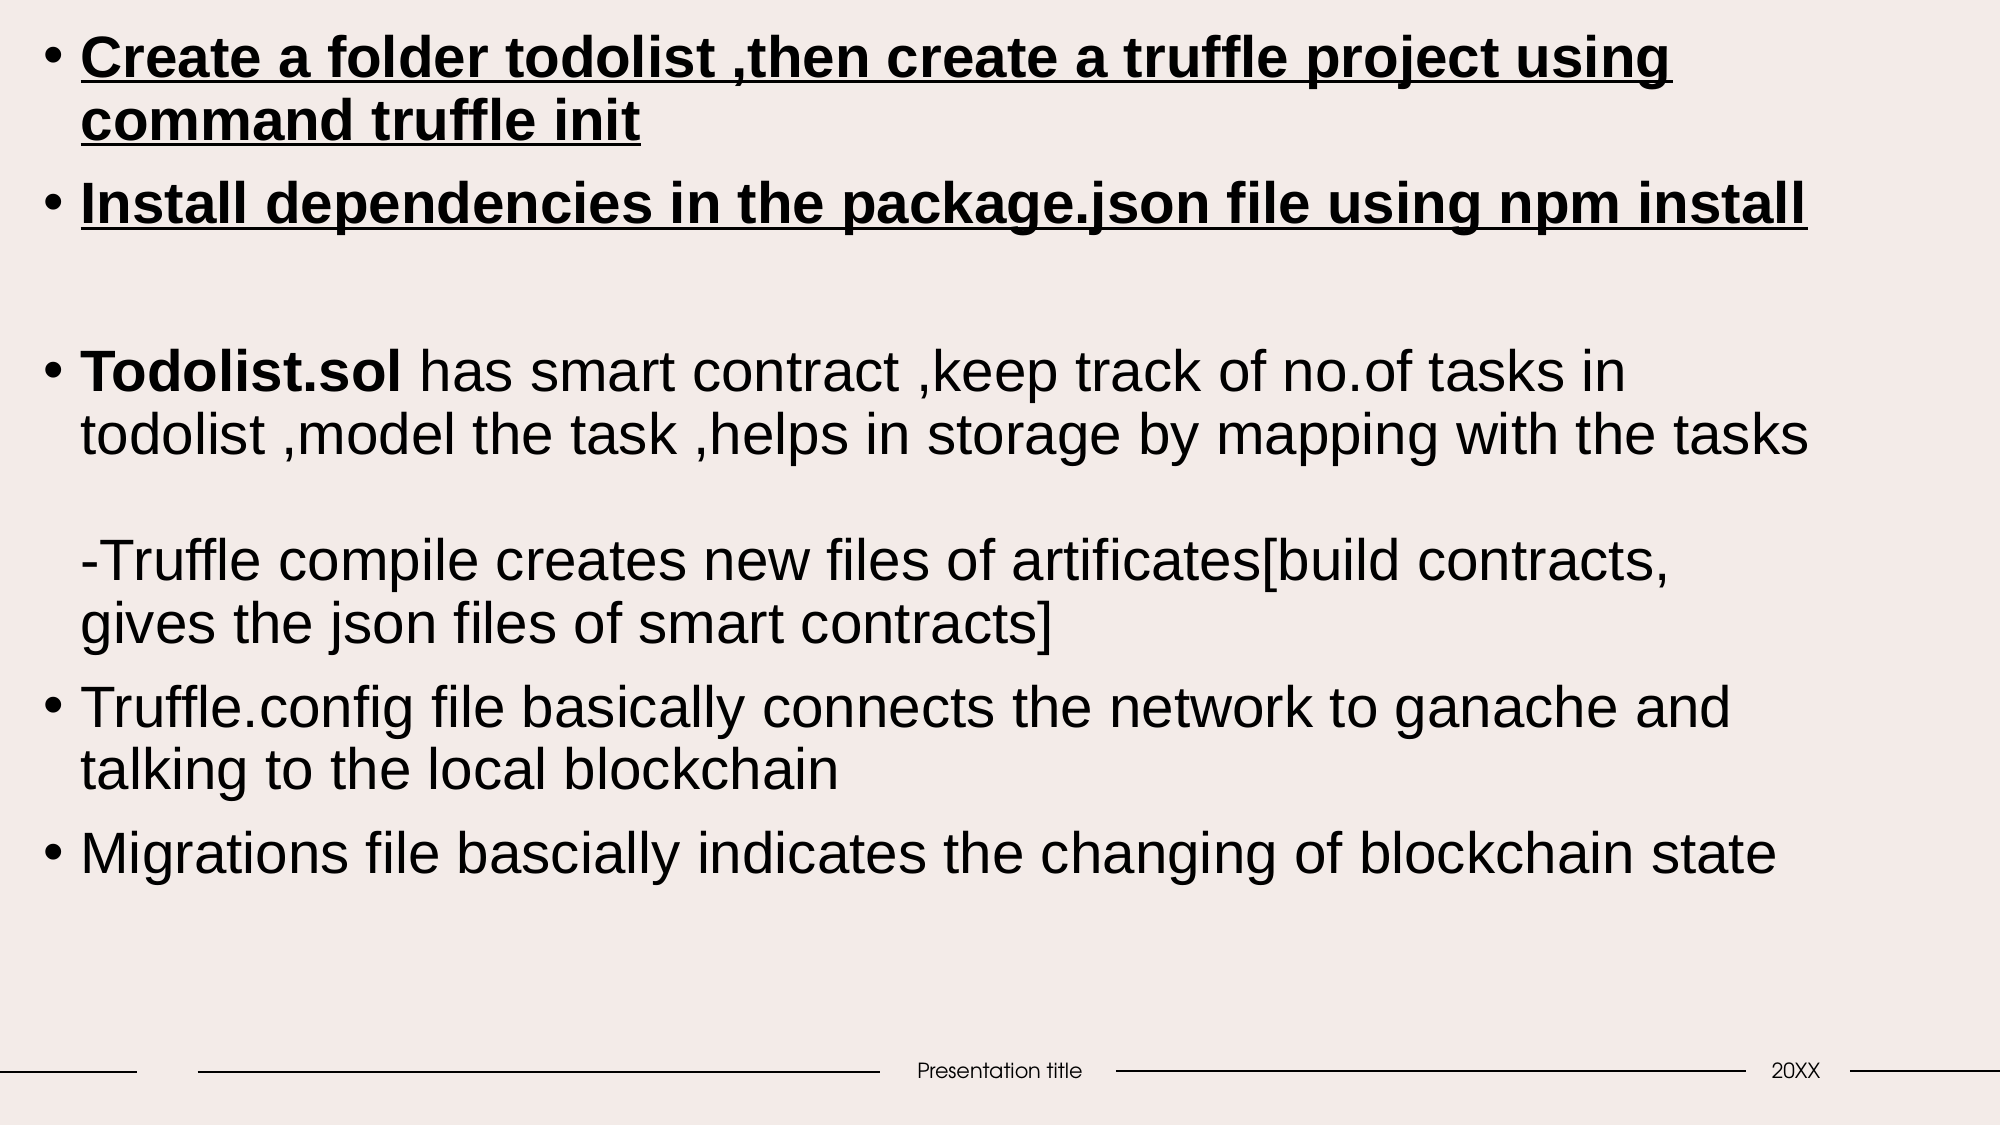

Create a folder todolist ,then create a truffle project using command truffle init
Install dependencies in the package.json file using npm install

Todolist.sol has smart contract ,keep track of no.of tasks in todolist ,model the task ,helps in storage by mapping with the tasks
-Truffle compile creates new files of artificates[build contracts, gives the json files of smart contracts]
Truffle.config file basically connects the network to ganache and talking to the local blockchain
Migrations file bascially indicates the changing of blockchain state

8
Presentation title
20XX